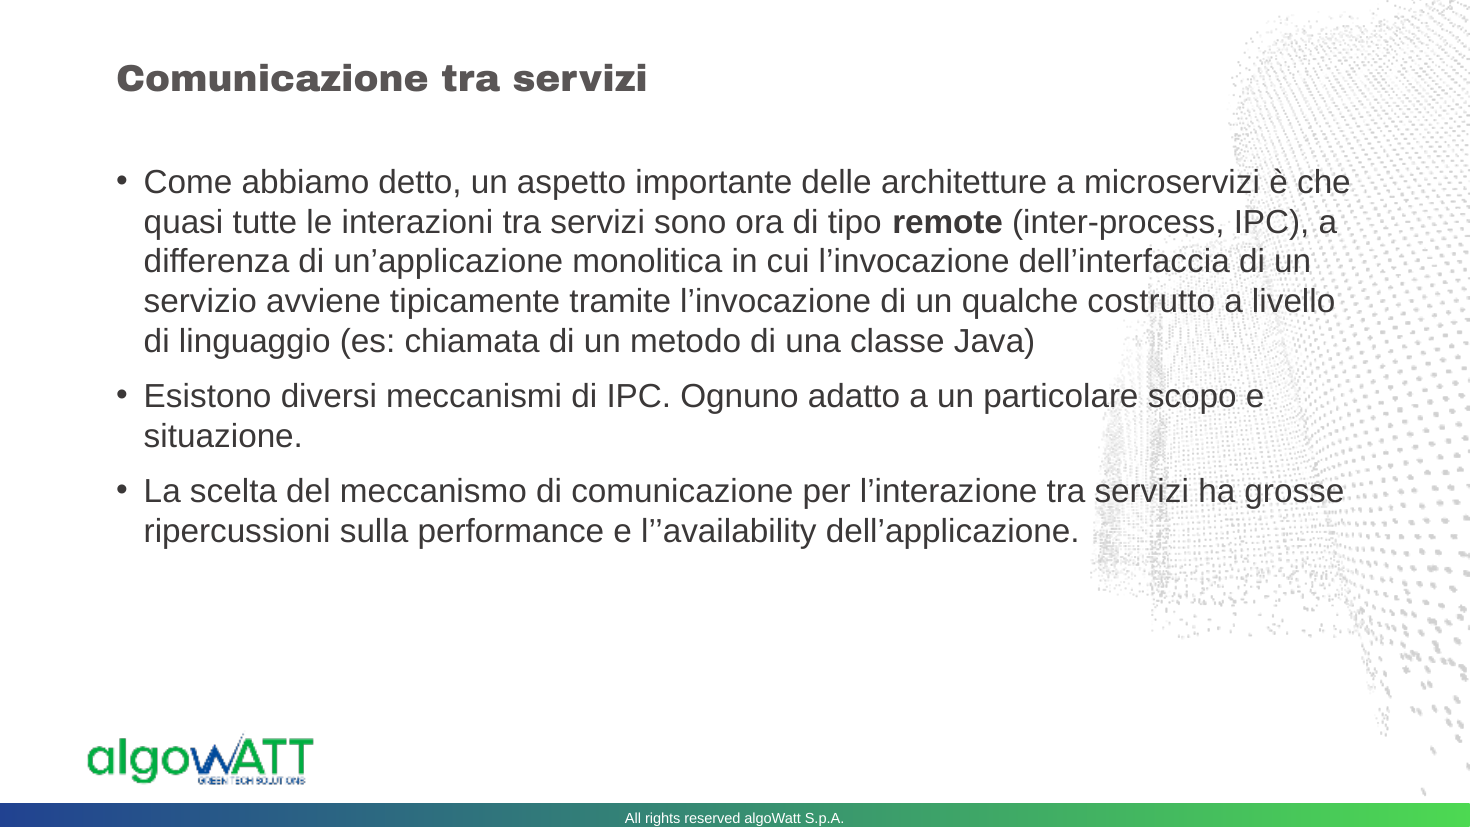

# Comunicazione tra servizi
Come abbiamo detto, un aspetto importante delle architetture a microservizi è che quasi tutte le interazioni tra servizi sono ora di tipo remote (inter-process, IPC), a differenza di un’applicazione monolitica in cui l’invocazione dell’interfaccia di un servizio avviene tipicamente tramite l’invocazione di un qualche costrutto a livello di linguaggio (es: chiamata di un metodo di una classe Java)
Esistono diversi meccanismi di IPC. Ognuno adatto a un particolare scopo e situazione.
La scelta del meccanismo di comunicazione per l’interazione tra servizi ha grosse ripercussioni sulla performance e l’’availability dell’applicazione.
All rights reserved algoWatt S.p.A.